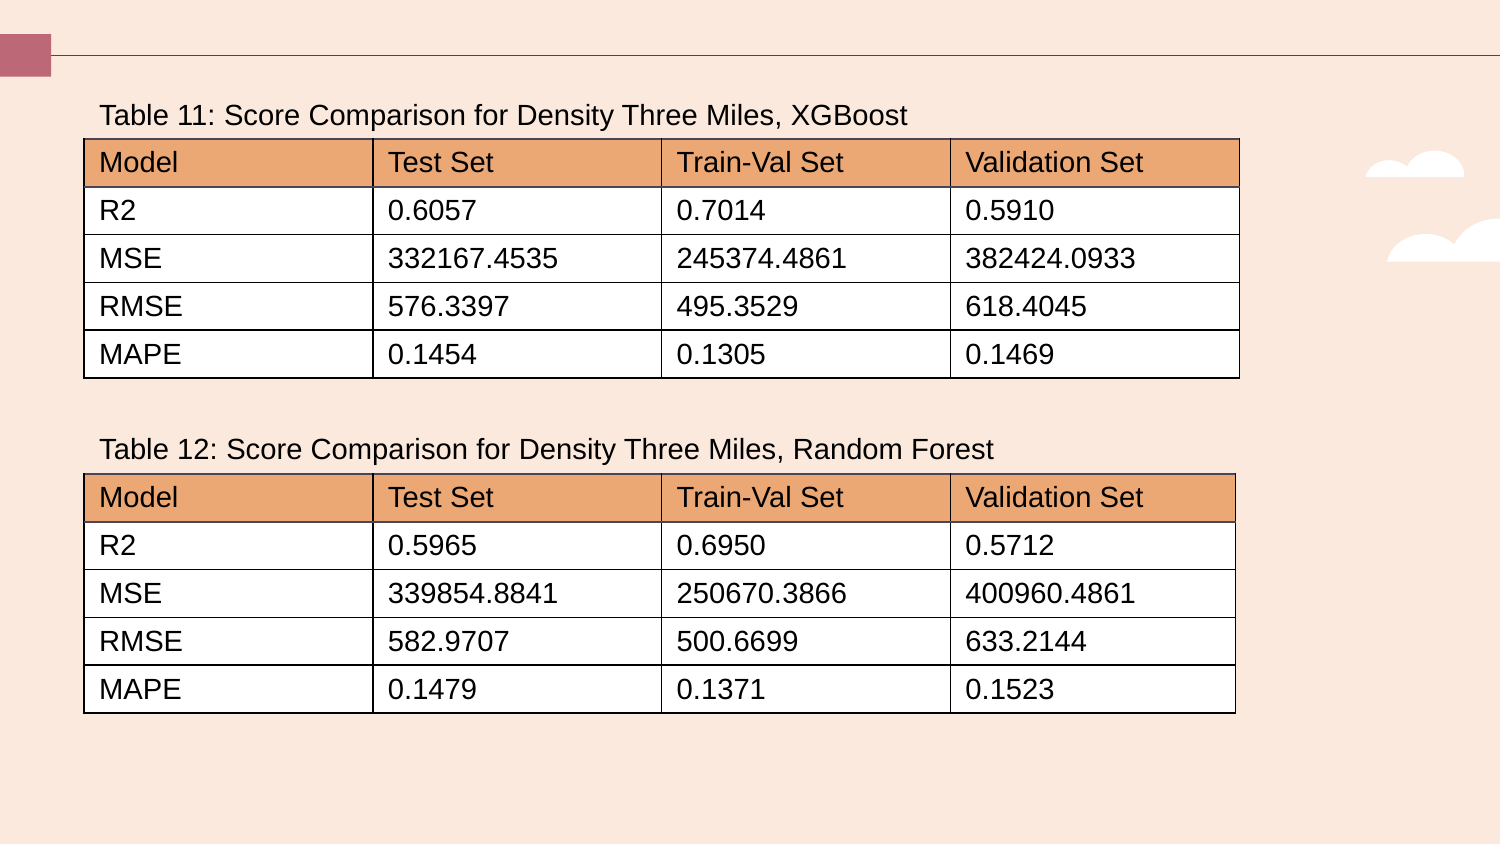

| Table 11: Score Comparison for Density Three Miles, XGBoost |  |  |  |
| --- | --- | --- | --- |
| Model | Test Set | Train-Val Set | Validation Set |
| R2 | 0.6057 | 0.7014 | 0.5910 |
| MSE | 332167.4535 | 245374.4861 | 382424.0933 |
| RMSE | 576.3397 | 495.3529 | 618.4045 |
| MAPE | 0.1454 | 0.1305 | 0.1469 |
| Table 12: Score Comparison for Density Three Miles, Random Forest |  |  |  |
| --- | --- | --- | --- |
| Model | Test Set | Train-Val Set | Validation Set |
| R2 | 0.5965 | 0.6950 | 0.5712 |
| MSE | 339854.8841 | 250670.3866 | 400960.4861 |
| RMSE | 582.9707 | 500.6699 | 633.2144 |
| MAPE | 0.1479 | 0.1371 | 0.1523 |